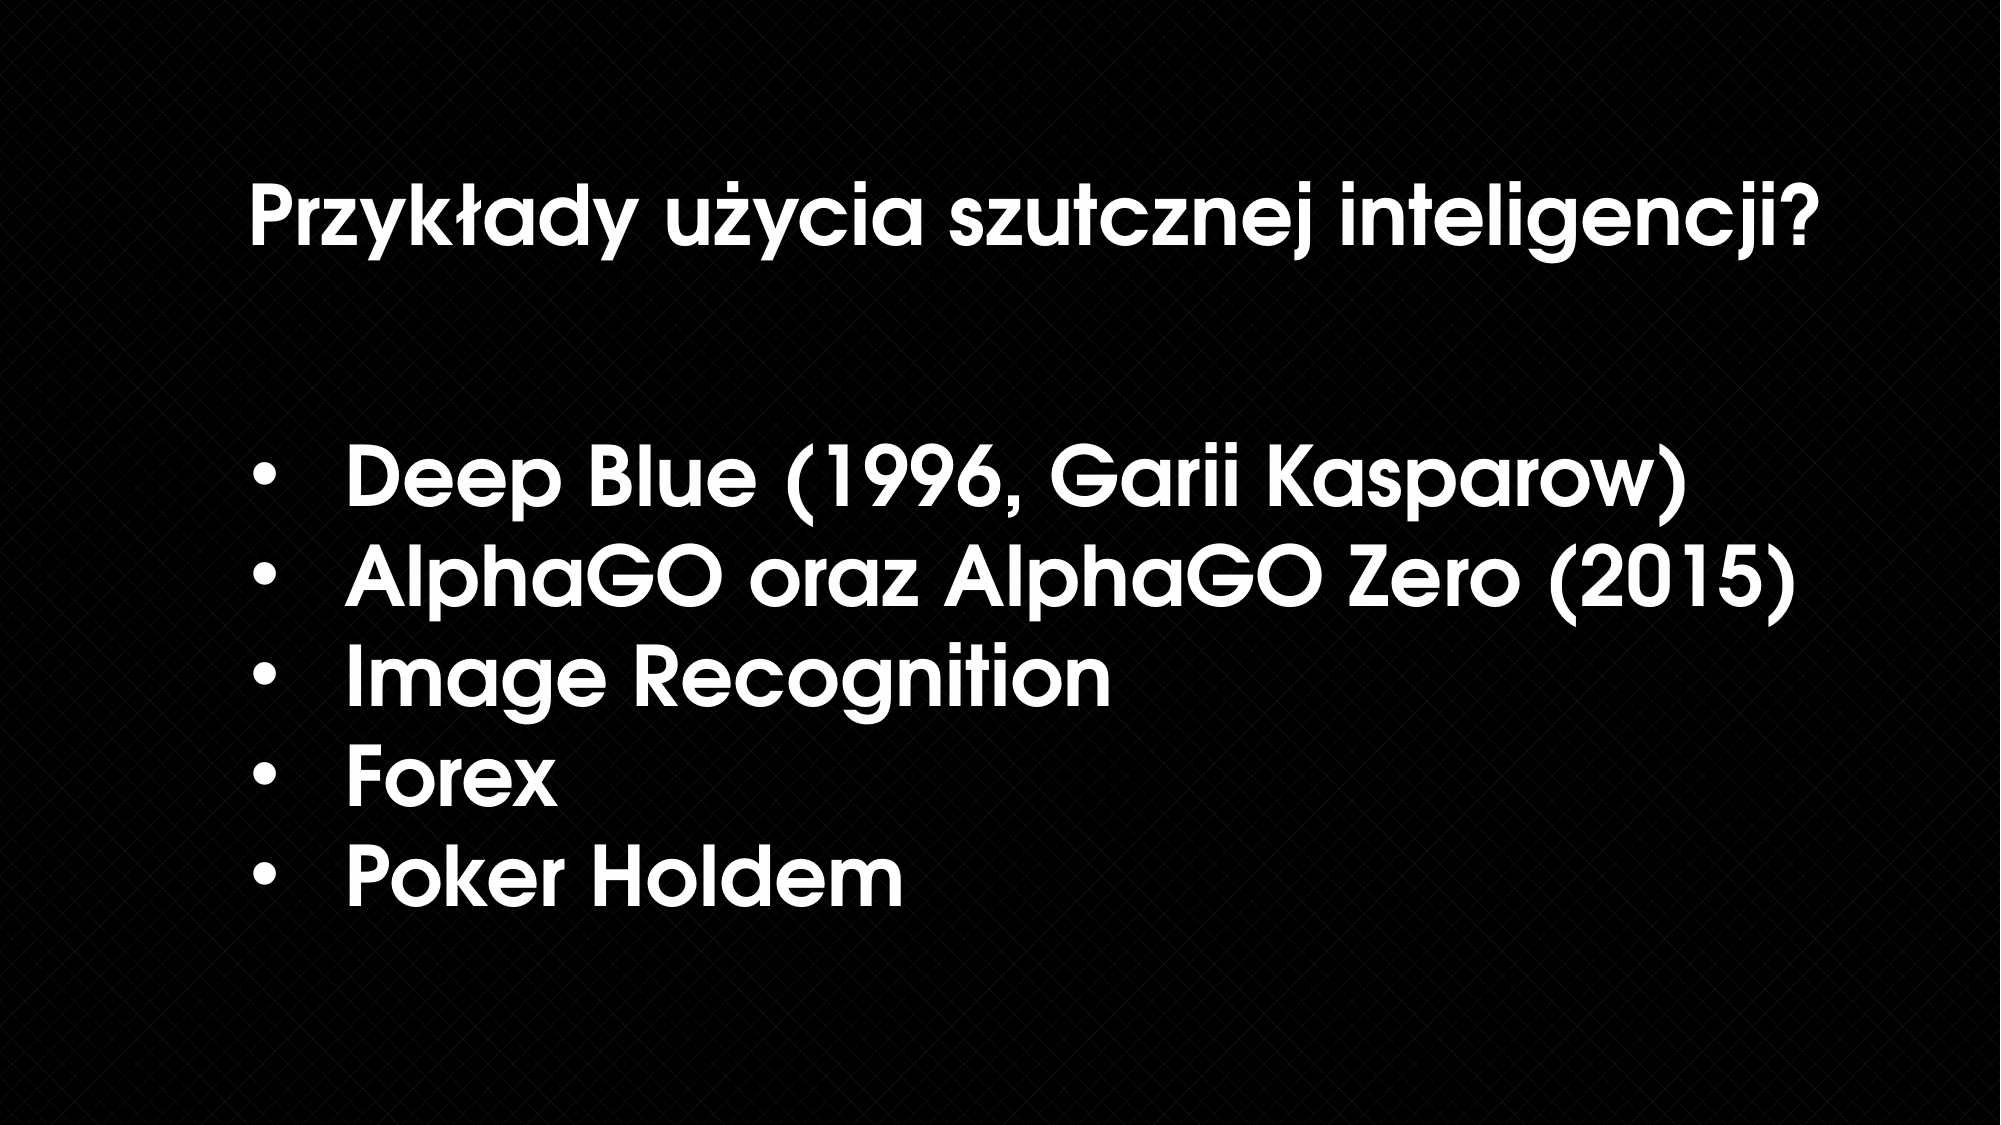

# Przykłady użycia szutcznej inteligencji?
Deep Blue (1996, Garii Kasparow)
AlphaGO oraz AlphaGO Zero (2015)
Image Recognition
Forex
Poker Holdem